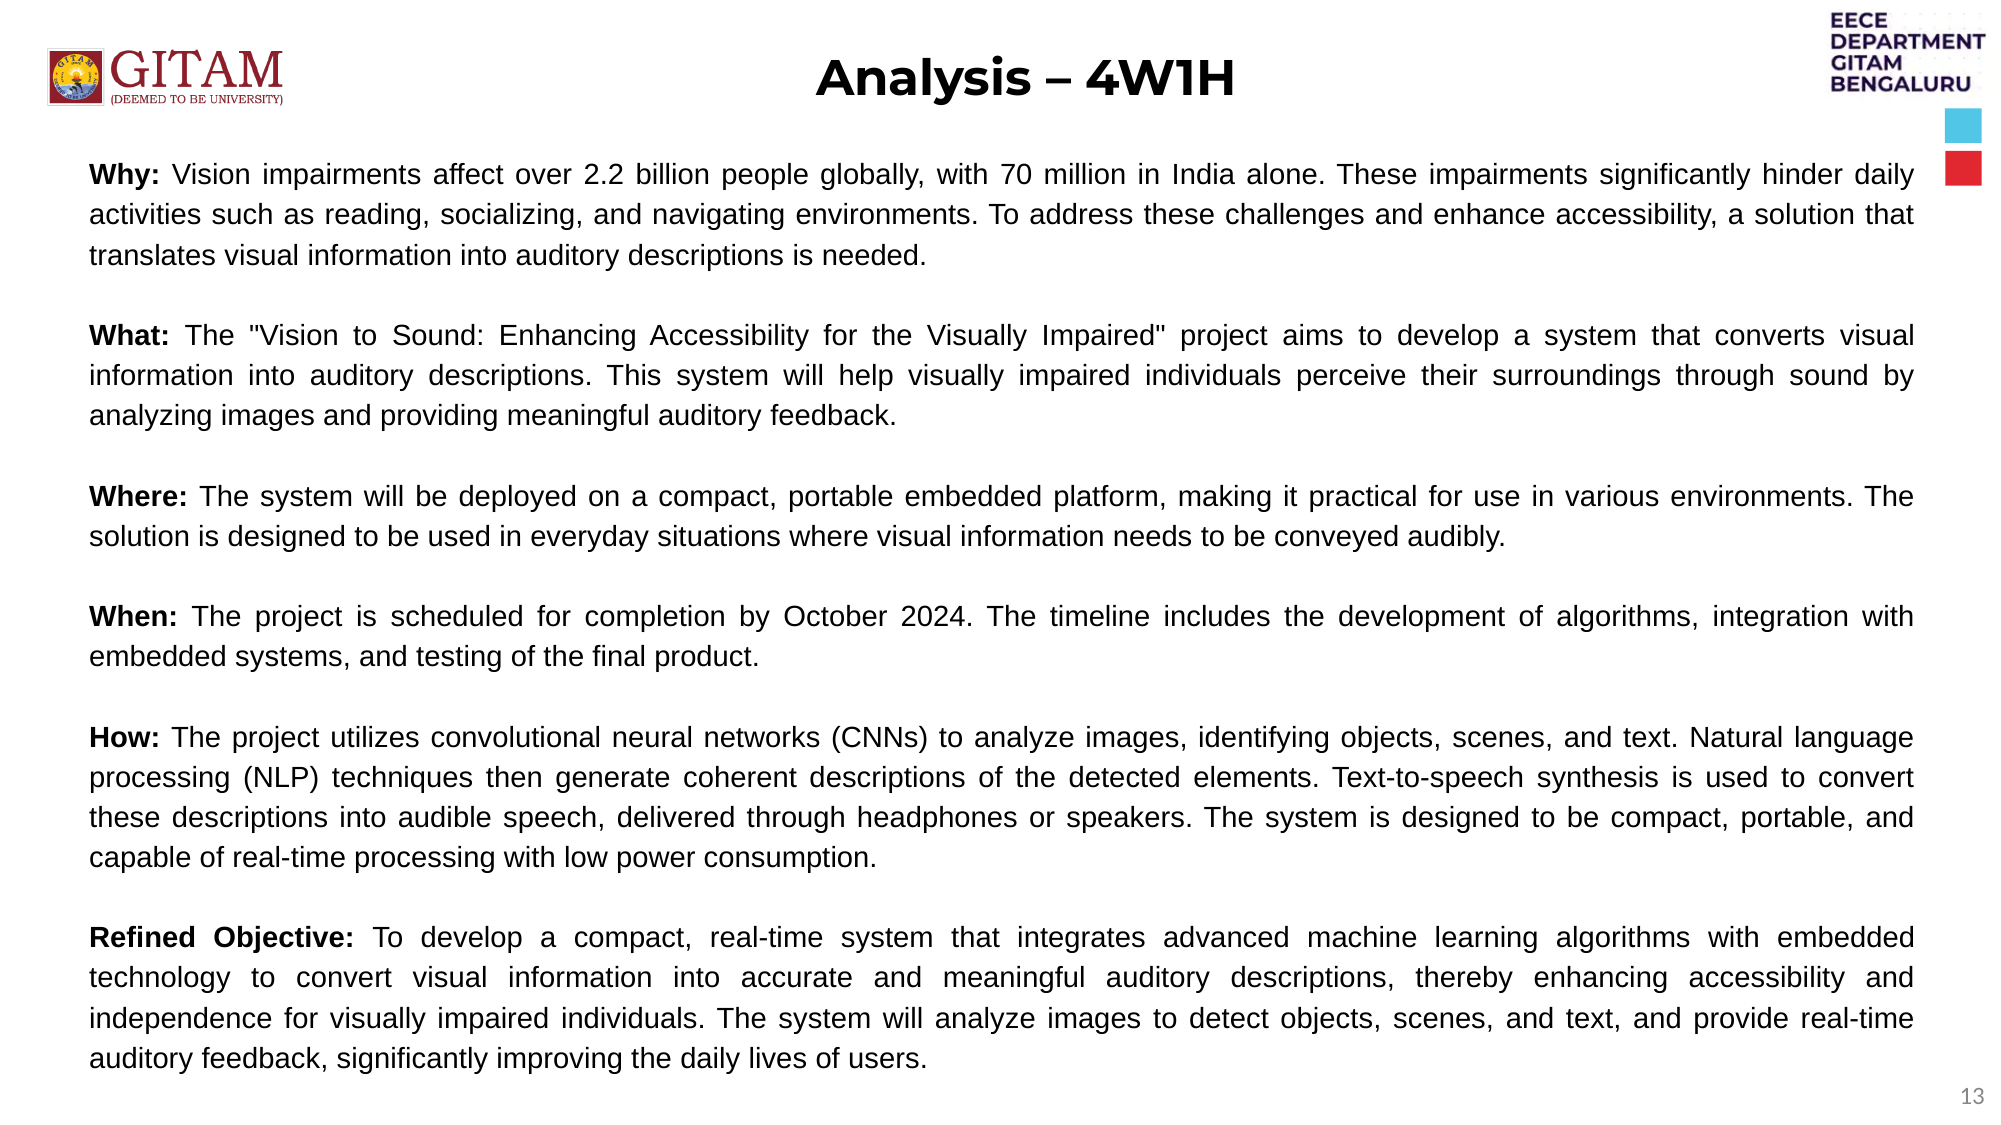

Analysis – 4W1H
Why: Vision impairments affect over 2.2 billion people globally, with 70 million in India alone. These impairments significantly hinder daily activities such as reading, socializing, and navigating environments. To address these challenges and enhance accessibility, a solution that translates visual information into auditory descriptions is needed.

What: The "Vision to Sound: Enhancing Accessibility for the Visually Impaired" project aims to develop a system that converts visual information into auditory descriptions. This system will help visually impaired individuals perceive their surroundings through sound by analyzing images and providing meaningful auditory feedback.

Where: The system will be deployed on a compact, portable embedded platform, making it practical for use in various environments. The solution is designed to be used in everyday situations where visual information needs to be conveyed audibly.

When: The project is scheduled for completion by October 2024. The timeline includes the development of algorithms, integration with embedded systems, and testing of the final product.

How: The project utilizes convolutional neural networks (CNNs) to analyze images, identifying objects, scenes, and text. Natural language processing (NLP) techniques then generate coherent descriptions of the detected elements. Text-to-speech synthesis is used to convert these descriptions into audible speech, delivered through headphones or speakers. The system is designed to be compact, portable, and capable of real-time processing with low power consumption.

Refined Objective: To develop a compact, real-time system that integrates advanced machine learning algorithms with embedded technology to convert visual information into accurate and meaningful auditory descriptions, thereby enhancing accessibility and independence for visually impaired individuals. The system will analyze images to detect objects, scenes, and text, and provide real-time auditory feedback, significantly improving the daily lives of users.

13